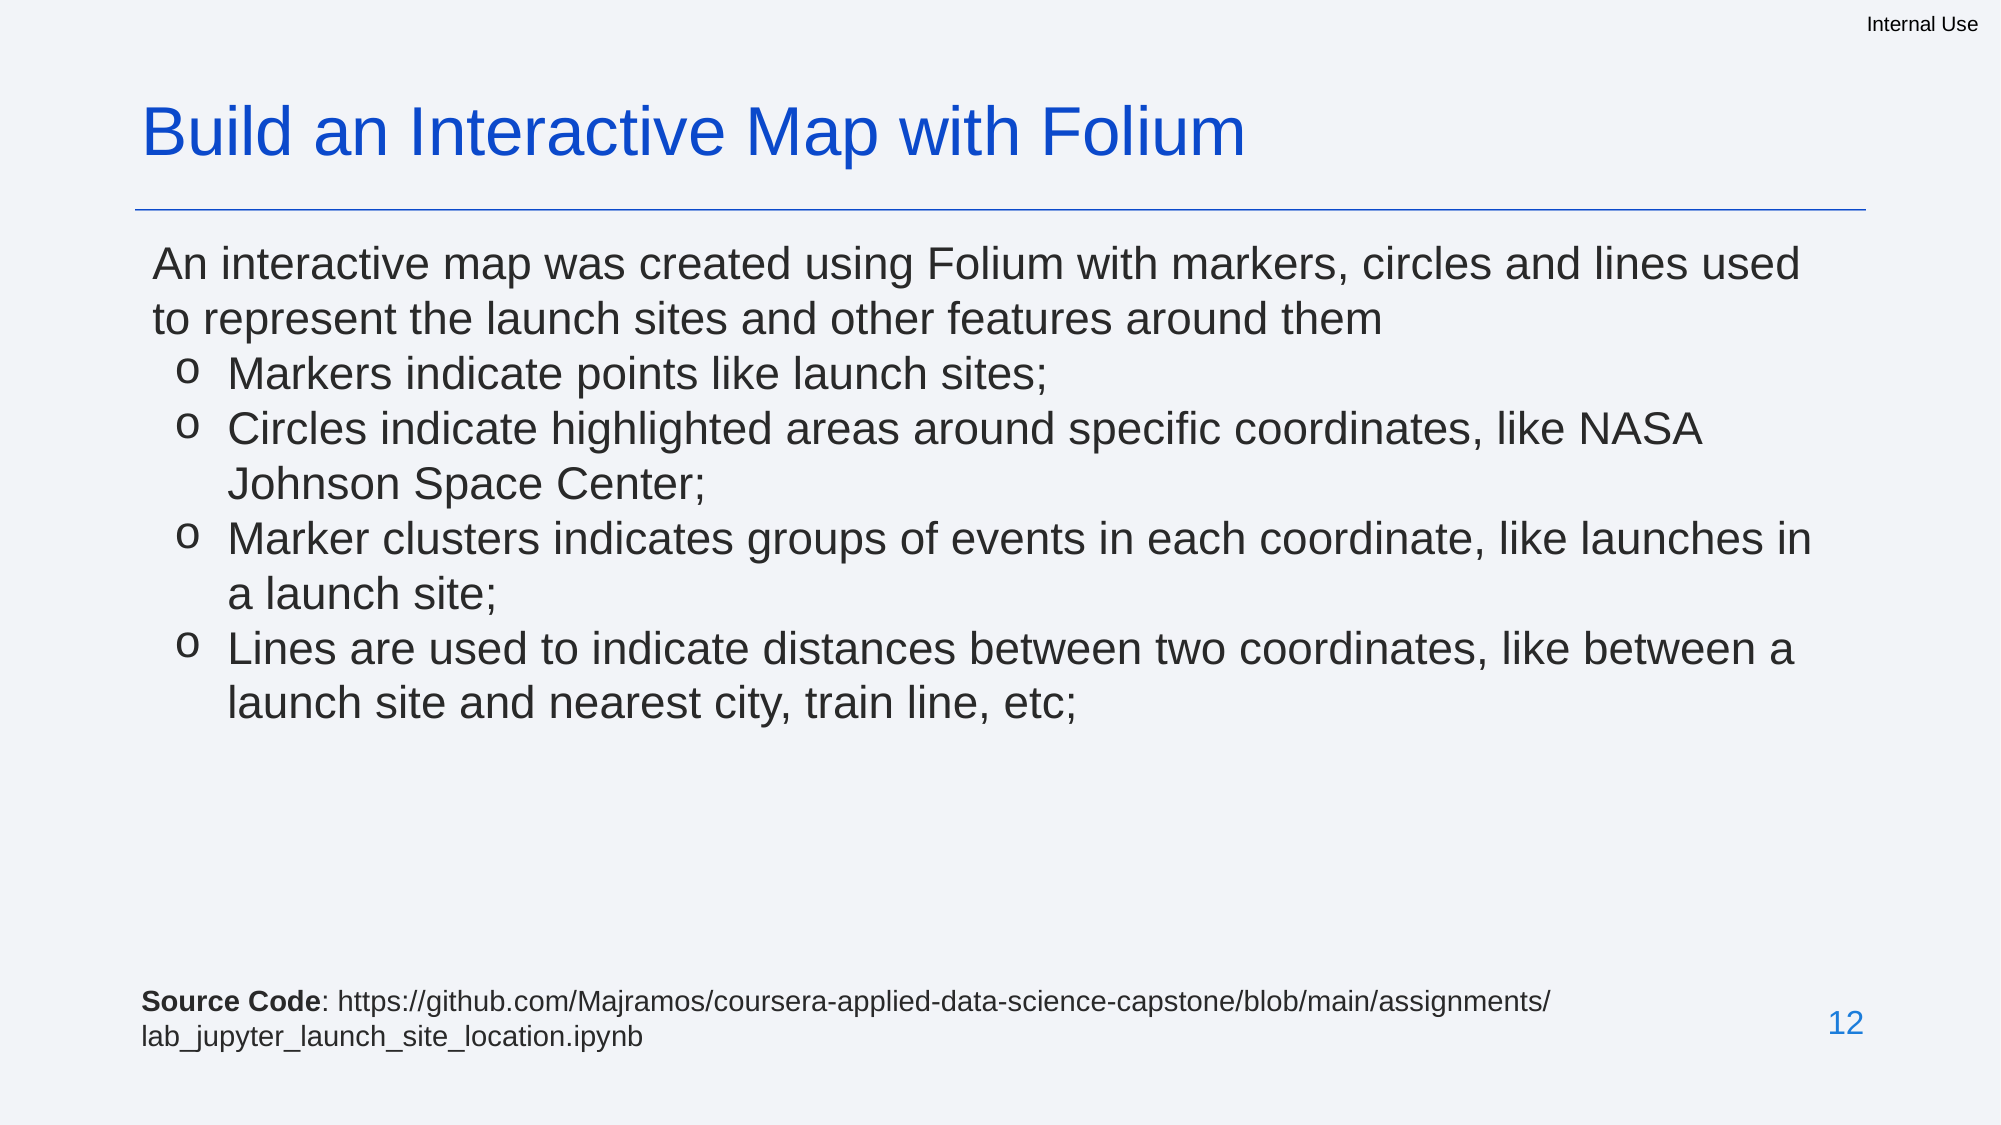

Build an Interactive Map with Folium
An interactive map was created using Folium with markers, circles and lines used to represent the launch sites and other features around them
Markers indicate points like launch sites;
Circles indicate highlighted areas around specific coordinates, like NASA Johnson Space Center;
Marker clusters indicates groups of events in each coordinate, like launches in a launch site;
Lines are used to indicate distances between two coordinates, like between a launch site and nearest city, train line, etc;

Source Code: https://github.com/Majramos/coursera-applied-data-science-capstone/blob/main/assignments/lab_jupyter_launch_site_location.ipynb
12